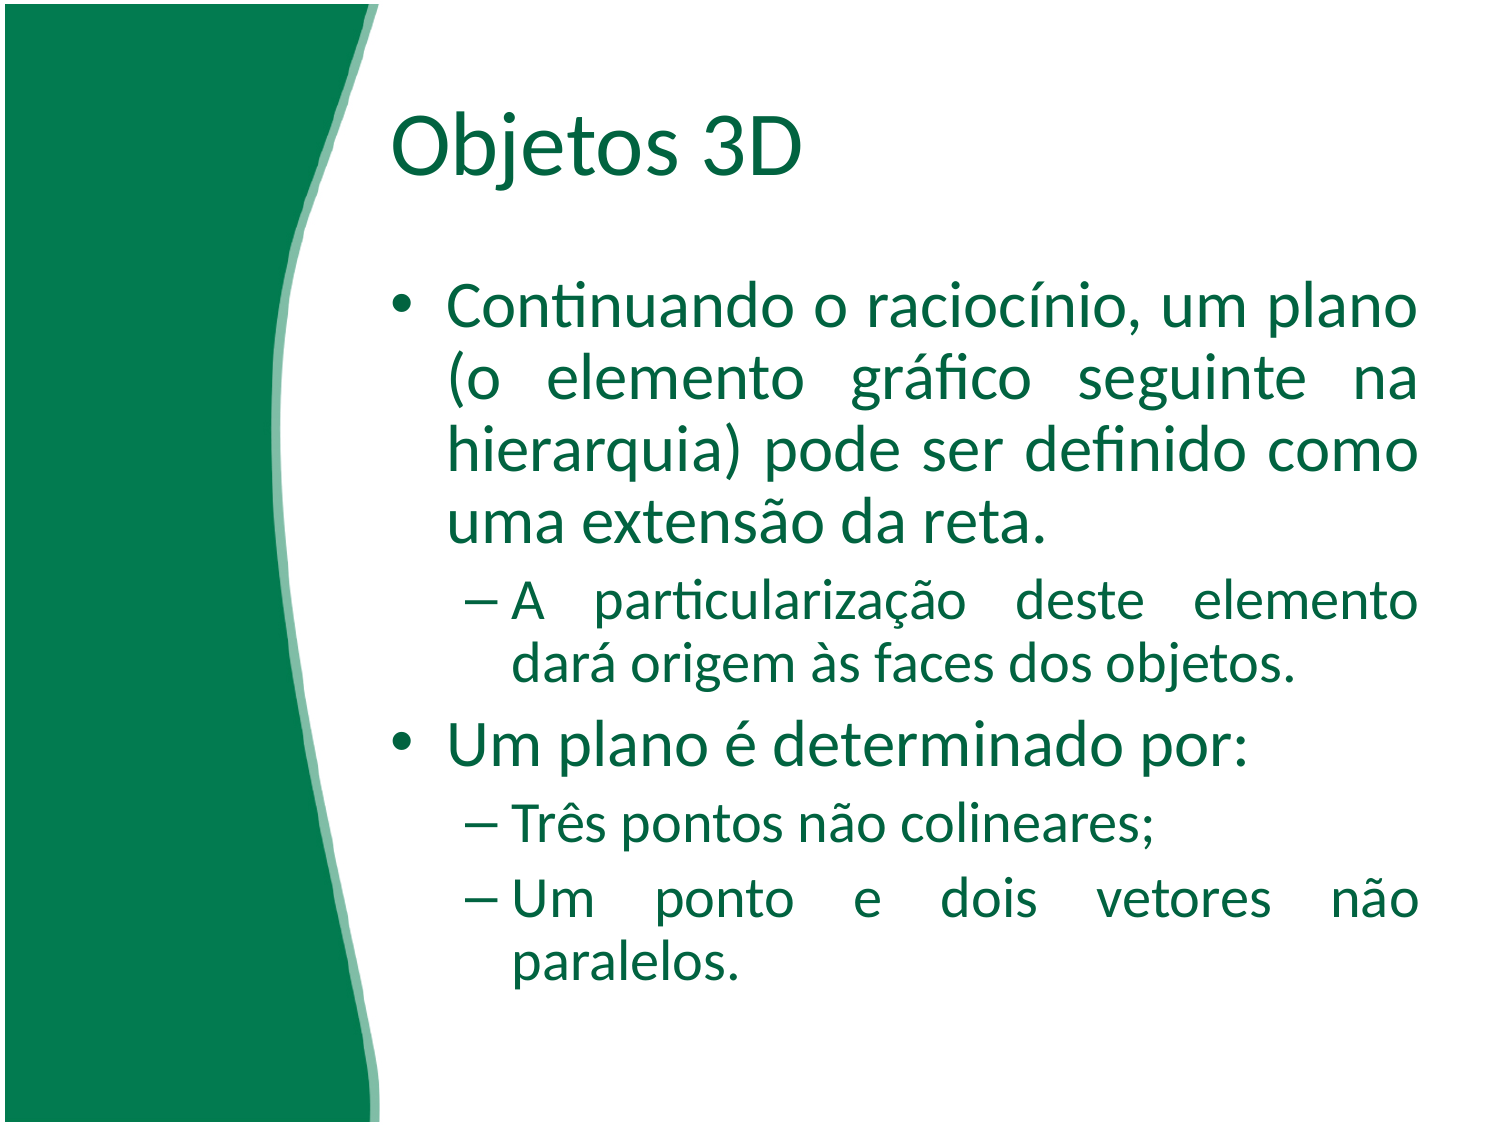

# Objetos 3D
Continuando o raciocínio, um plano (o elemento gráfico seguinte na hierarquia) pode ser definido como uma extensão da reta.
A particularização deste elemento dará origem às faces dos objetos.
Um plano é determinado por:
Três pontos não colineares;
Um ponto e dois vetores não paralelos.